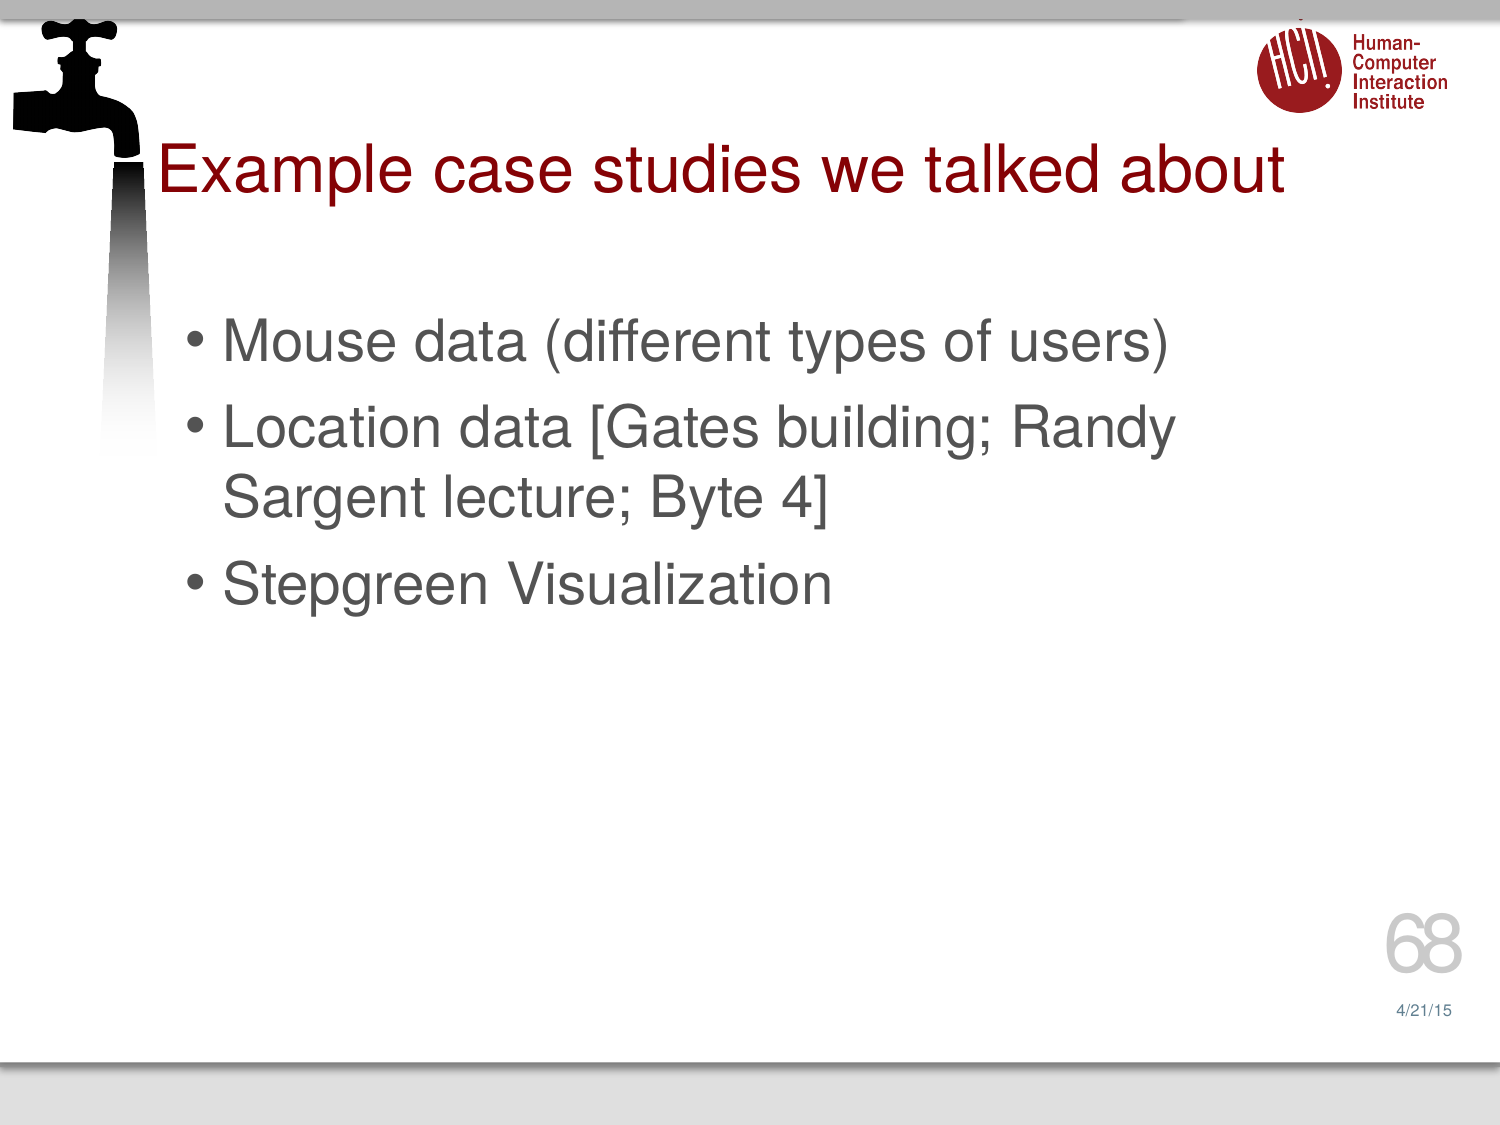

# Example case studies we talked about
Mouse data (different types of users)
Location data [Gates building; Randy Sargent lecture; Byte 4]
Stepgreen Visualization
68
4/21/15